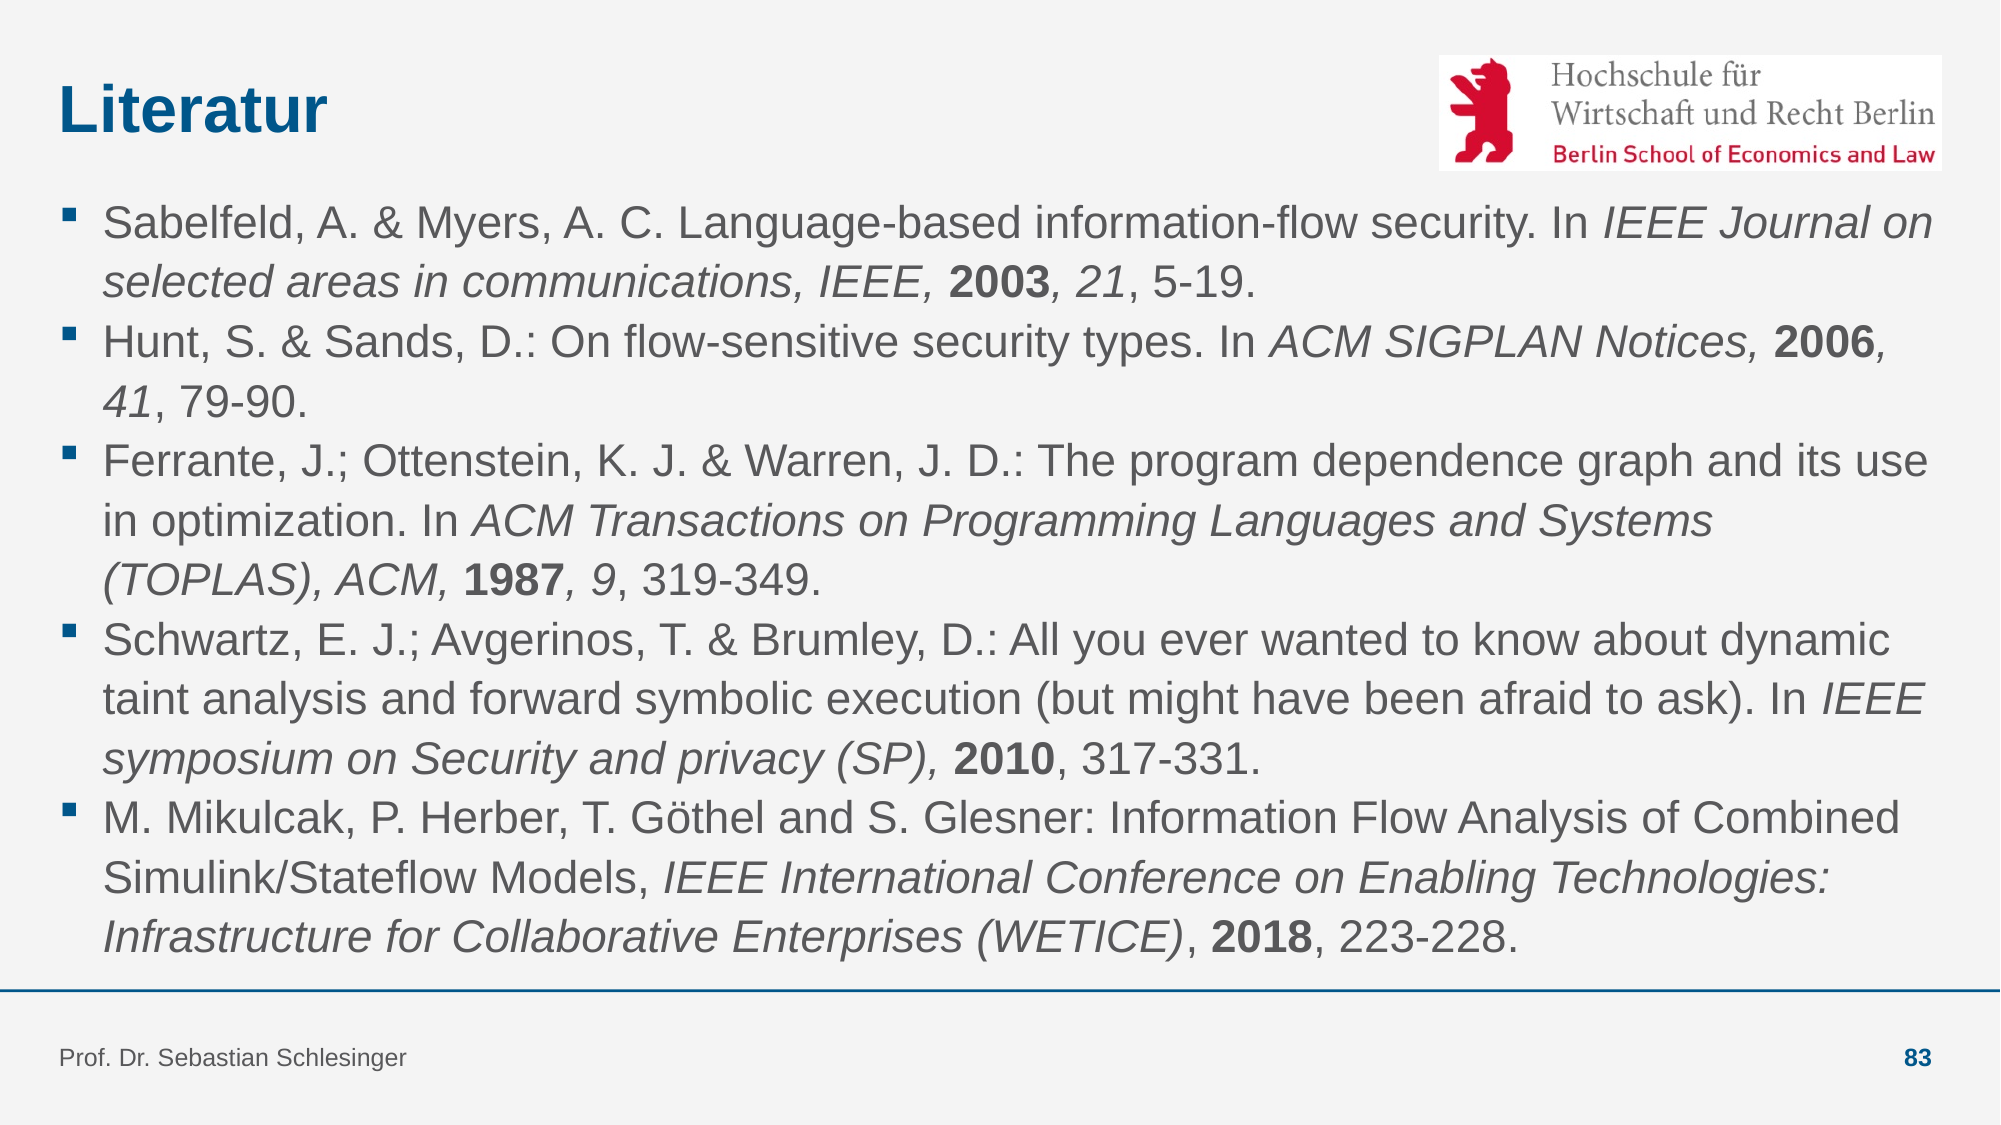

# Literatur

Sabelfeld, A. & Myers, A. C. Language-based information-flow security. In IEEE Journal on selected areas in communications, IEEE, 2003, 21, 5-19.
Hunt, S. & Sands, D.: On flow-sensitive security types. In ACM SIGPLAN Notices, 2006, 41, 79-90.
Ferrante, J.; Ottenstein, K. J. & Warren, J. D.: The program dependence graph and its use in optimization. In ACM Transactions on Programming Languages and Systems (TOPLAS), ACM, 1987, 9, 319-349.
Schwartz, E. J.; Avgerinos, T. & Brumley, D.: All you ever wanted to know about dynamic taint analysis and forward symbolic execution (but might have been afraid to ask). In IEEE symposium on Security and privacy (SP), 2010, 317-331.
M. Mikulcak, P. Herber, T. Göthel and S. Glesner: Information Flow Analysis of Combined Simulink/Stateflow Models, IEEE International Conference on Enabling Technologies: Infrastructure for Collaborative Enterprises (WETICE), 2018, 223-228.

Prof. Dr. Sebastian Schlesinger
83